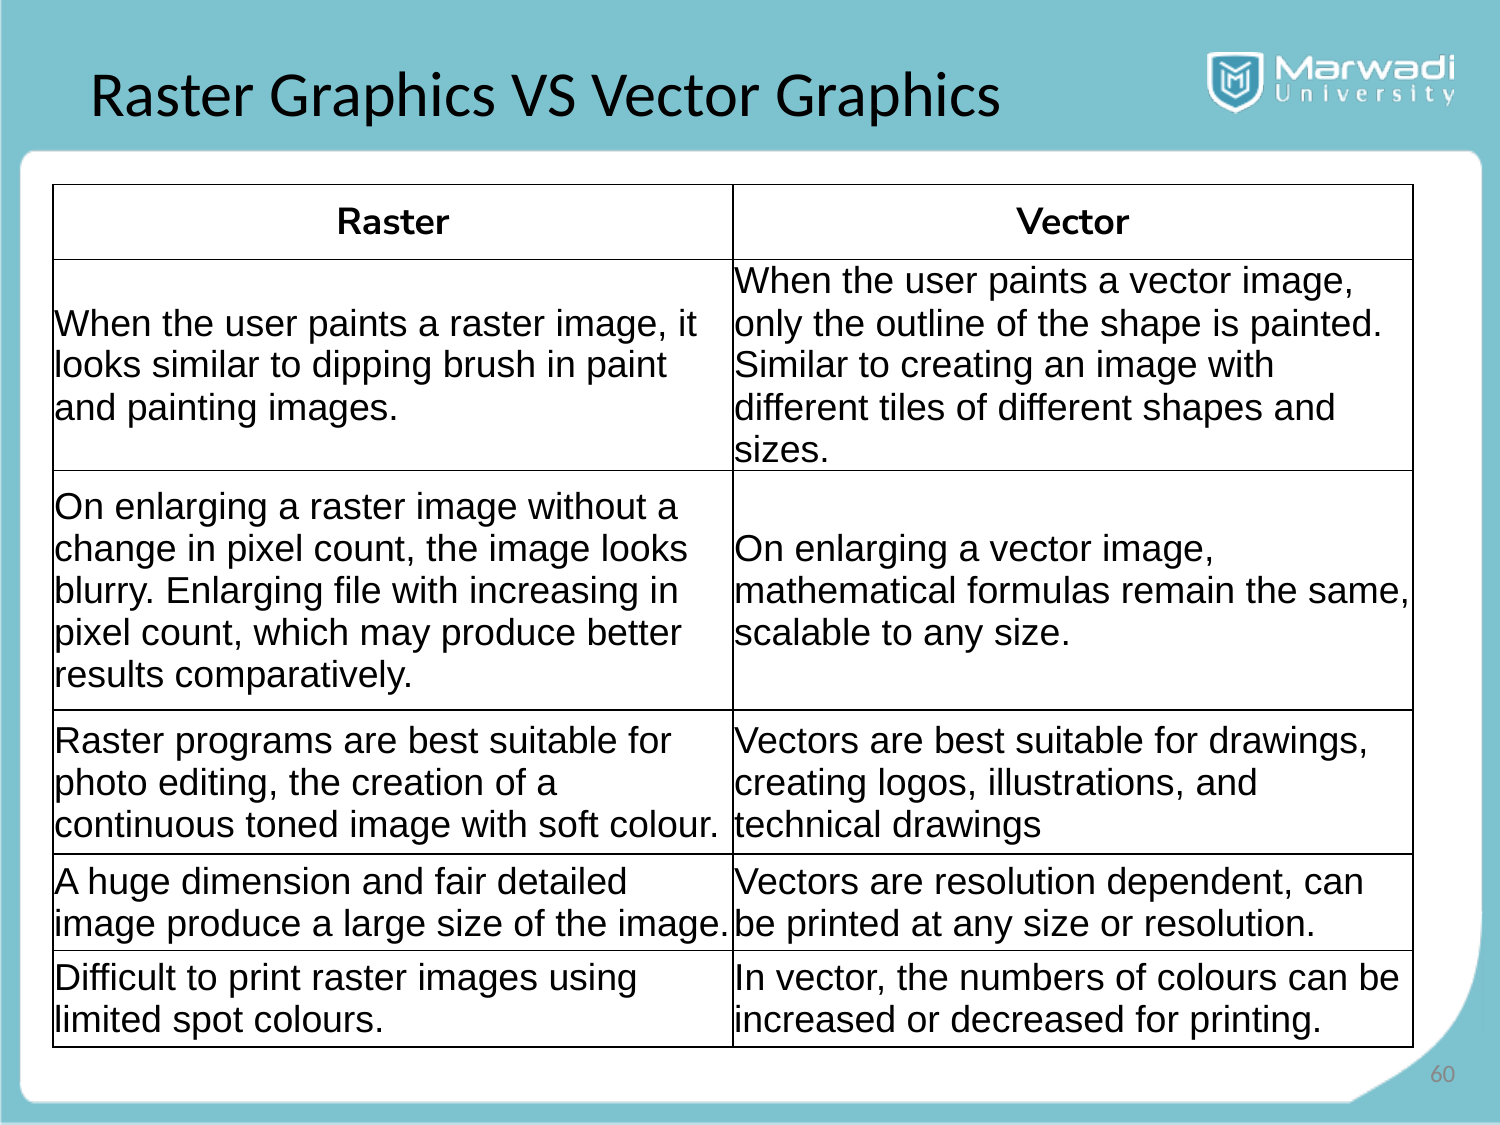

# Raster Graphics VS Vector Graphics
| Raster | Vector |
| --- | --- |
| When the user paints a raster image, it looks similar to dipping brush in paint and painting images. | When the user paints a vector image, only the outline of the shape is painted. Similar to creating an image with different tiles of different shapes and sizes. |
| On enlarging a raster image without a change in pixel count, the image looks blurry. Enlarging file with increasing in pixel count, which may produce better results comparatively. | On enlarging a vector image, mathematical formulas remain the same, scalable to any size. |
| Raster programs are best suitable for photo editing, the creation of a continuous toned image with soft colour. | Vectors are best suitable for drawings, creating logos, illustrations, and technical drawings |
| A huge dimension and fair detailed image produce a large size of the image. | Vectors are resolution dependent, can be printed at any size or resolution. |
| Difficult to print raster images using limited spot colours. | In vector, the numbers of colours can be increased or decreased for printing. |
60